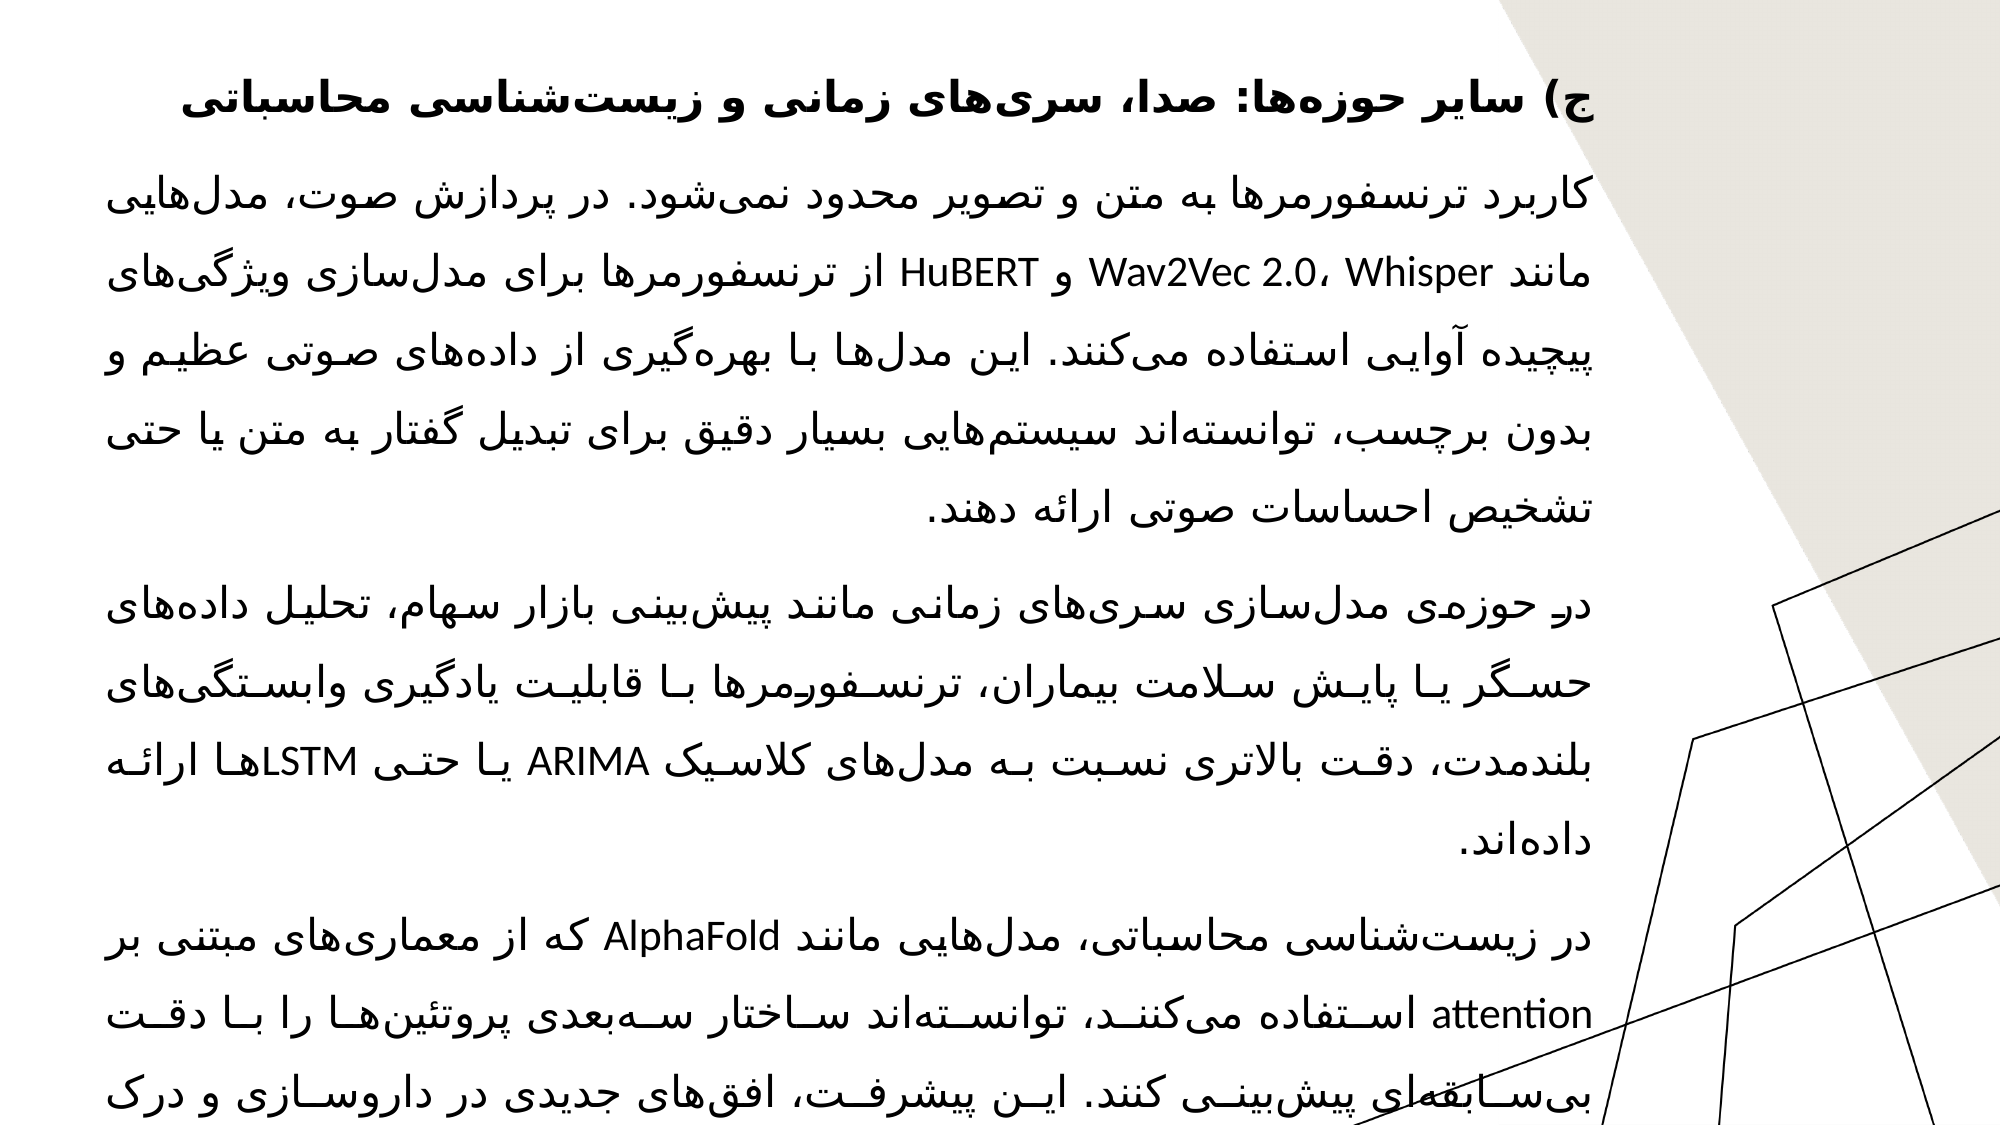

ج) سایر حوزه‌ها: صدا، سری‌های زمانی و زیست‌شناسی محاسباتی
کاربرد ترنسفورمرها به متن و تصویر محدود نمی‌شود. در پردازش صوت، مدل‌هایی مانند Wav2Vec 2.0، Whisper و HuBERT از ترنسفورمرها برای مدل‌سازی ویژگی‌های پیچیده آوایی استفاده می‌کنند. این مدل‌ها با بهره‌گیری از داده‌های صوتی عظیم و بدون برچسب، توانسته‌اند سیستم‌هایی بسیار دقیق برای تبدیل گفتار به متن یا حتی تشخیص احساسات صوتی ارائه دهند.
در حوزه‌ی مدل‌سازی سری‌های زمانی مانند پیش‌بینی بازار سهام، تحلیل داده‌های حسگر یا پایش سلامت بیماران، ترنسفورمرها با قابلیت یادگیری وابستگی‌های بلندمدت، دقت بالاتری نسبت به مدل‌های کلاسیک ARIMA یا حتی LSTMها ارائه داده‌اند.
در زیست‌شناسی محاسباتی، مدل‌هایی مانند AlphaFold که از معماری‌های مبتنی بر attention استفاده می‌کنند، توانسته‌اند ساختار سه‌بعدی پروتئین‌ها را با دقت بی‌سابقه‌ای پیش‌بینی کنند. این پیشرفت، افق‌های جدیدی در داروسازی و درک عملکرد مولکول‌های زیستی گشوده است.